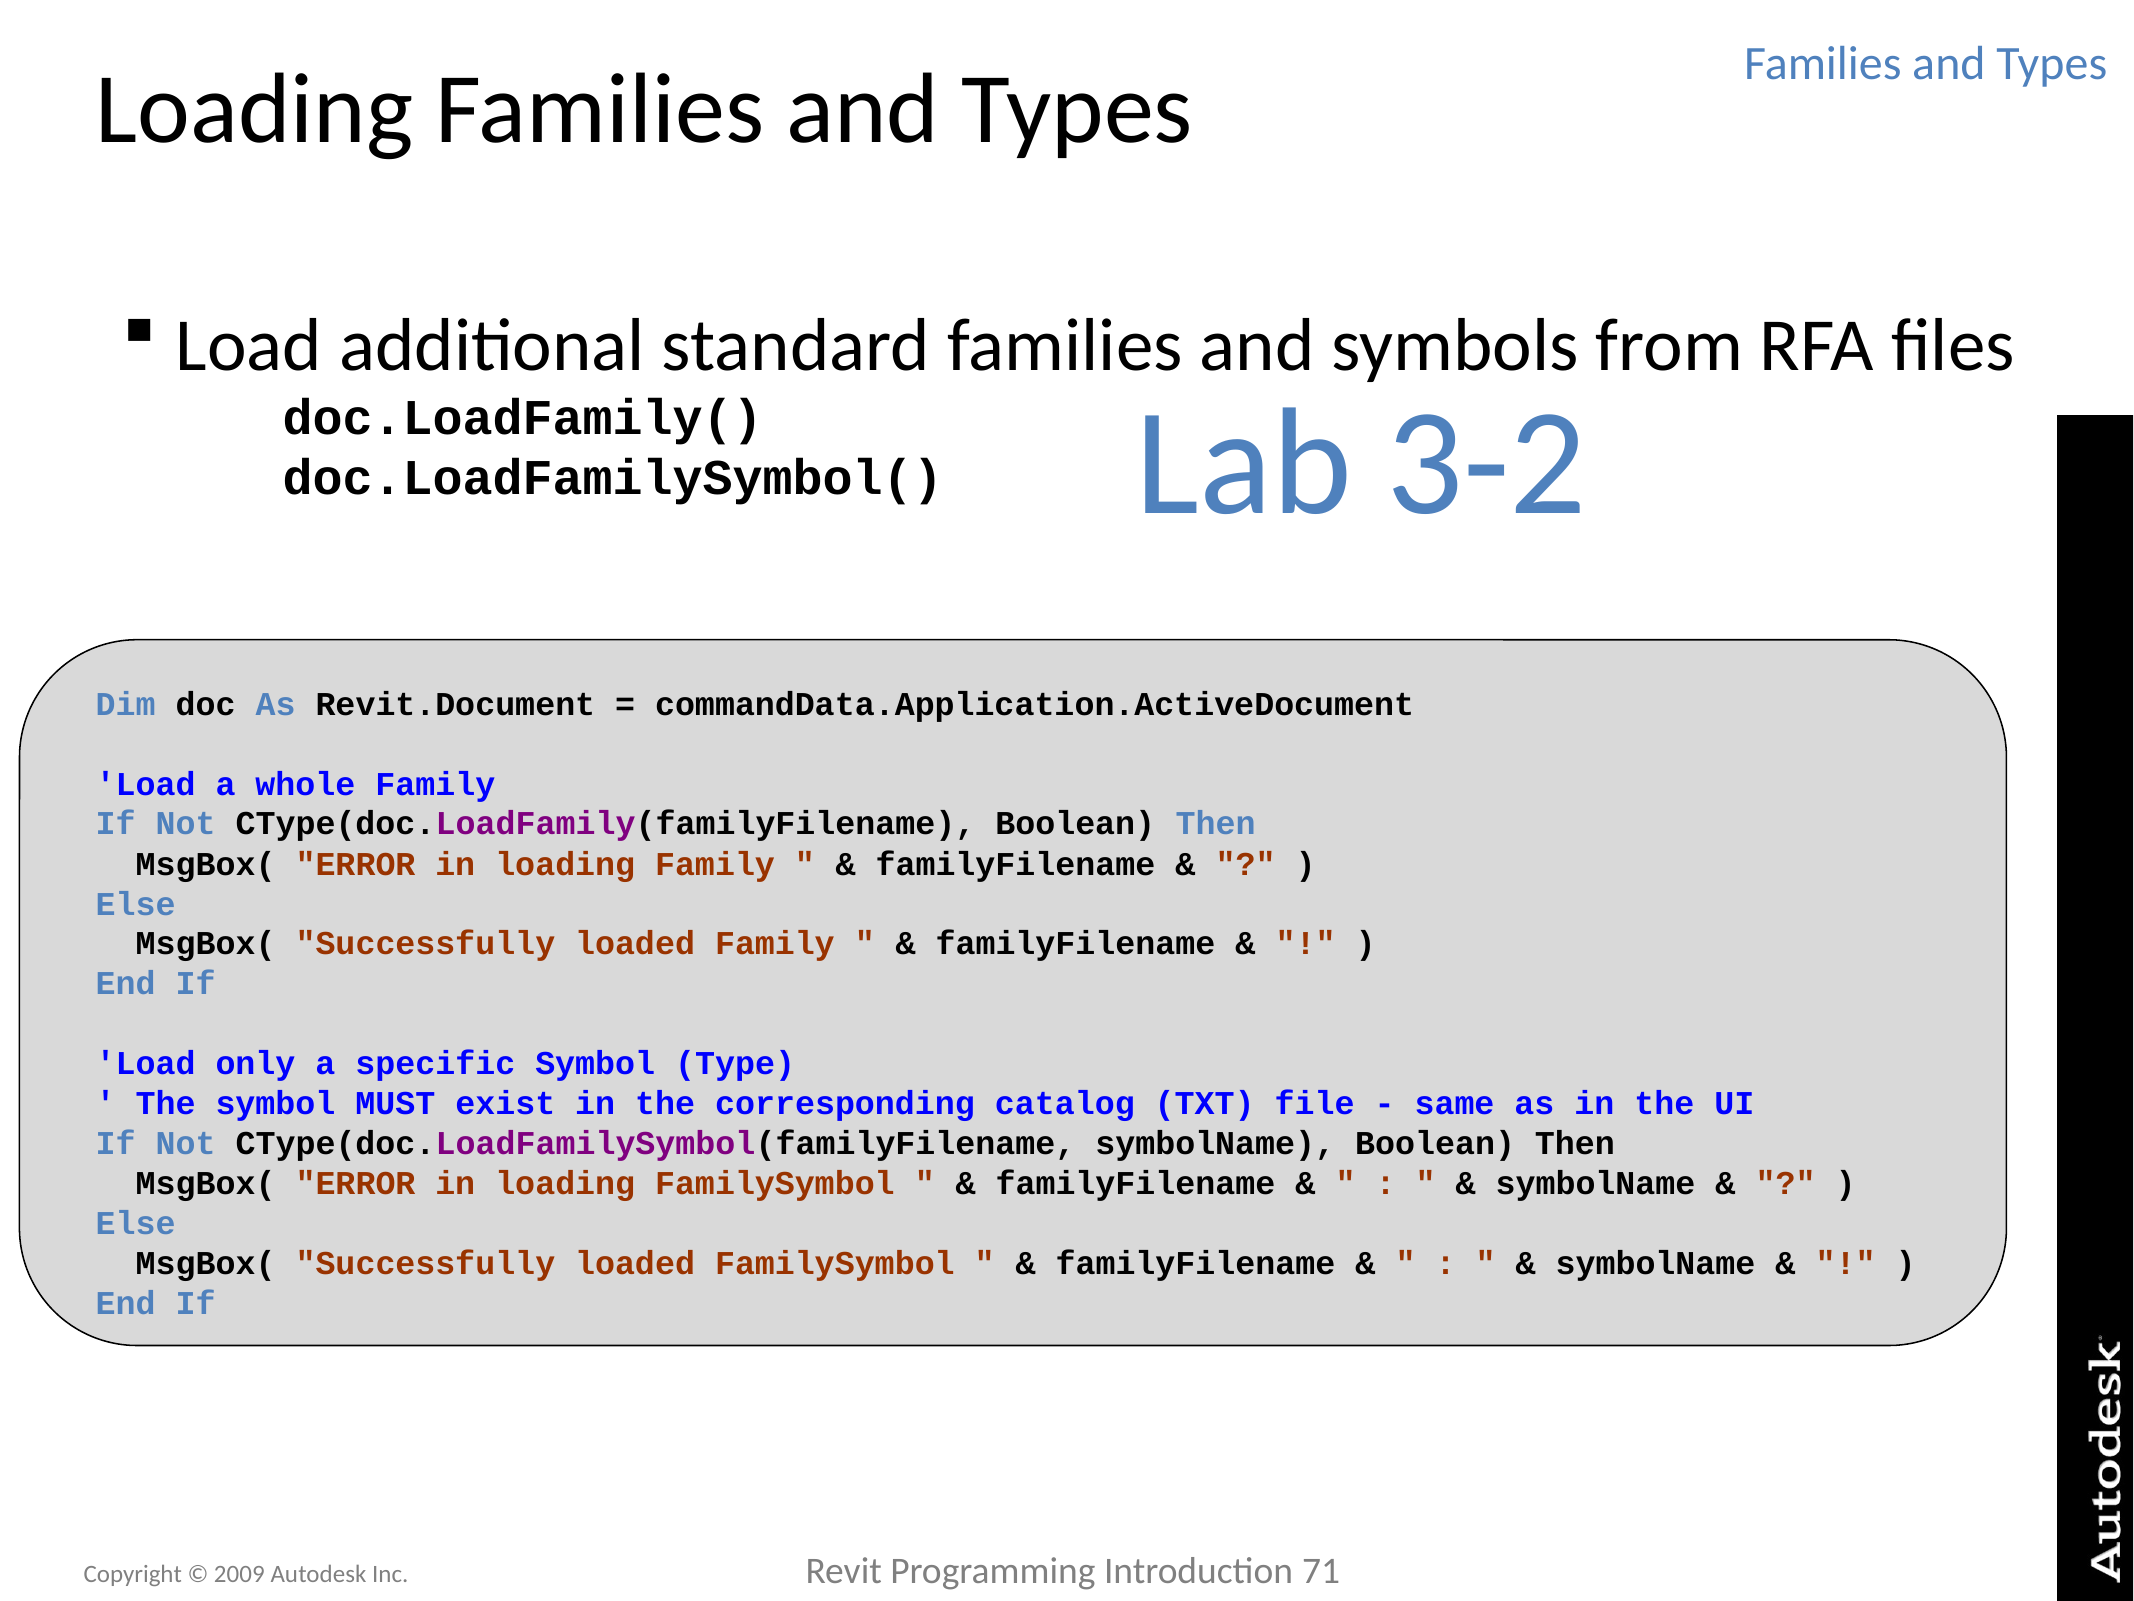

# Loading Families and Types
Families and Types
Load additional standard families and symbols from RFA files
doc.LoadFamily()
doc.LoadFamilySymbol()
Dim doc As Revit.Document = commandData.Application.ActiveDocument

'Load a whole Family
If Not CType(doc.LoadFamily(familyFilename), Boolean) Then
  MsgBox( "ERROR in loading Family " & familyFilename & "?" )
Else
  MsgBox( "Successfully loaded Family " & familyFilename & "!" )
End If

'Load only a specific Symbol (Type)
' The symbol MUST exist in the corresponding catalog (TXT) file - same as in the UI
If Not CType(doc.LoadFamilySymbol(familyFilename, symbolName), Boolean) Then
  MsgBox( "ERROR in loading FamilySymbol " & familyFilename & " : " & symbolName & "?" )
Else
  MsgBox( "Successfully loaded FamilySymbol " & familyFilename & " : " & symbolName & "!" )
End If
Lab 3-2